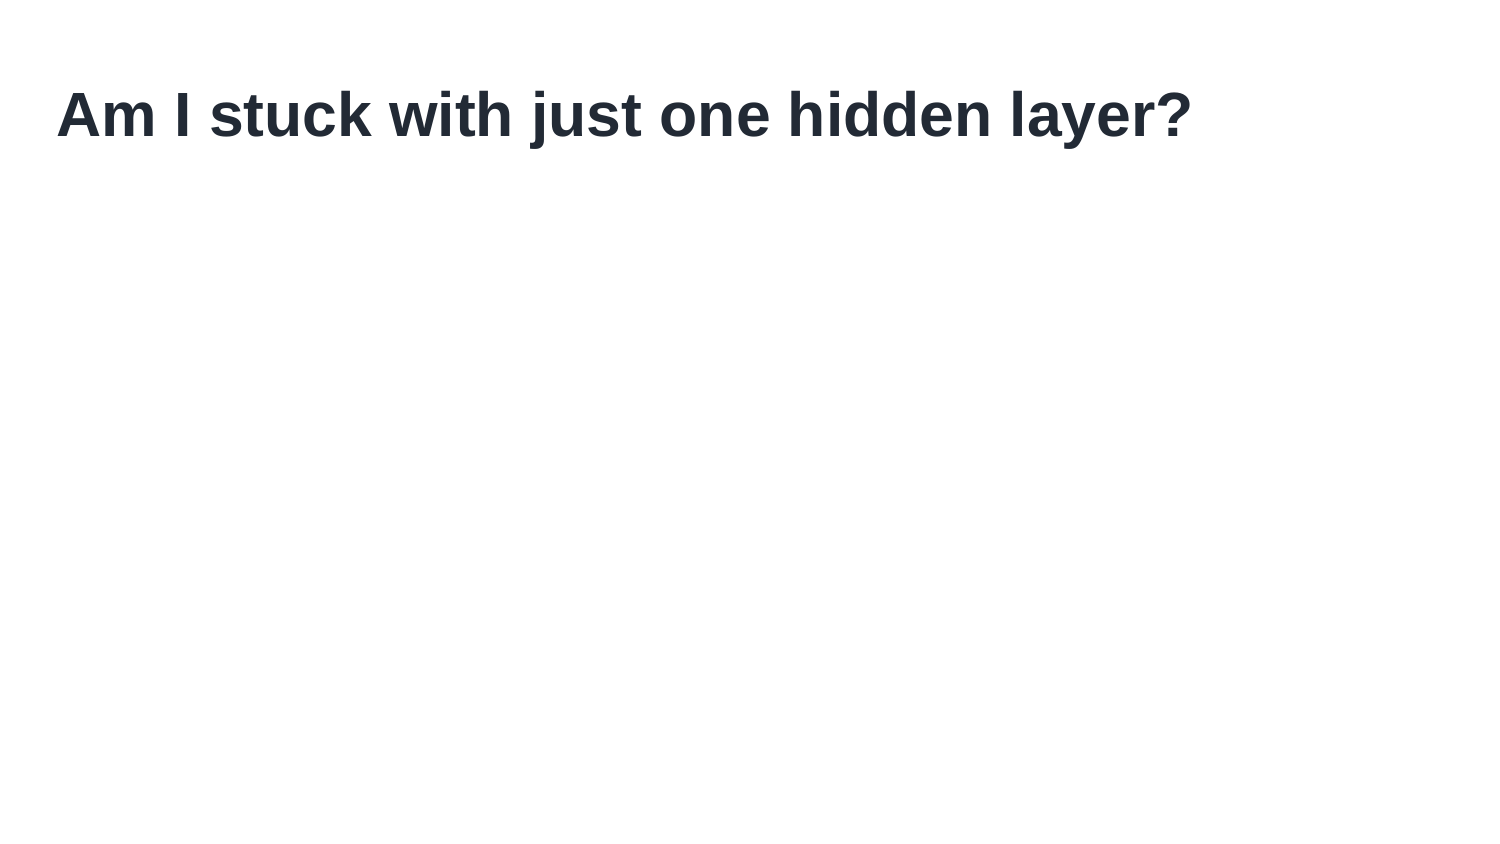

Am I stuck with just one hidden layer?